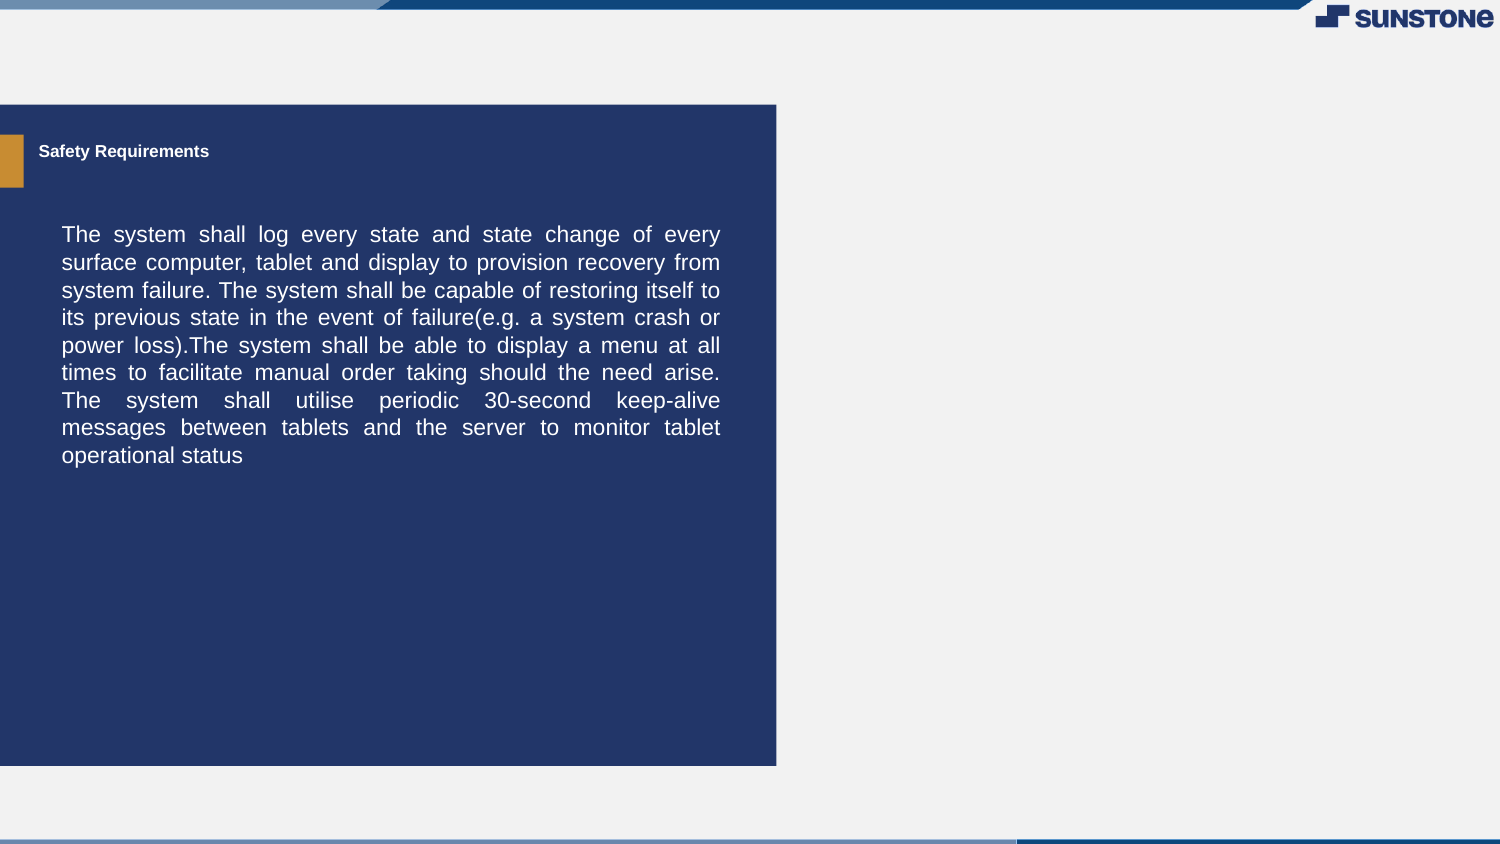

# Safety Requirements
The system shall log every state and state change of every surface computer, tablet and display to provision recovery from system failure. The system shall be capable of restoring itself to its previous state in the event of failure(e.g. a system crash or power loss).The system shall be able to display a menu at all times to facilitate manual order taking should the need arise. The system shall utilise periodic 30-second keep-alive messages between tablets and the server to monitor tablet operational status